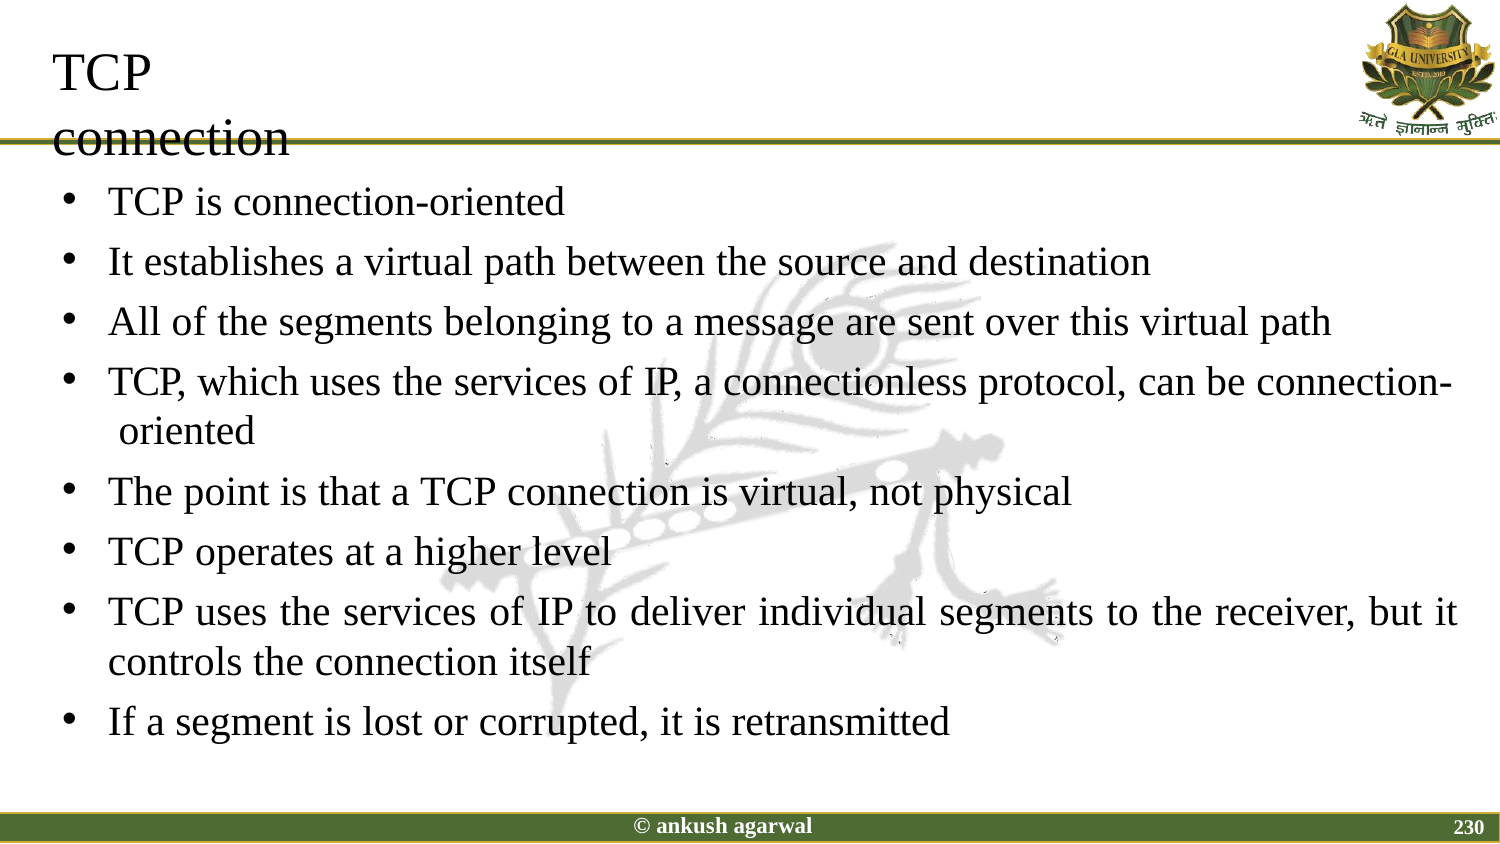

# TCP connection
TCP is connection-oriented
It establishes a virtual path between the source and destination
All of the segments belonging to a message are sent over this virtual path
TCP, which uses the services of IP, a connectionless protocol, can be connection-  oriented
The point is that a TCP connection is virtual, not physical
TCP operates at a higher level
TCP uses the services of IP to deliver individual segments to the receiver, but it
controls the connection itself
If a segment is lost or corrupted, it is retransmitted
© ankush agarwal
230